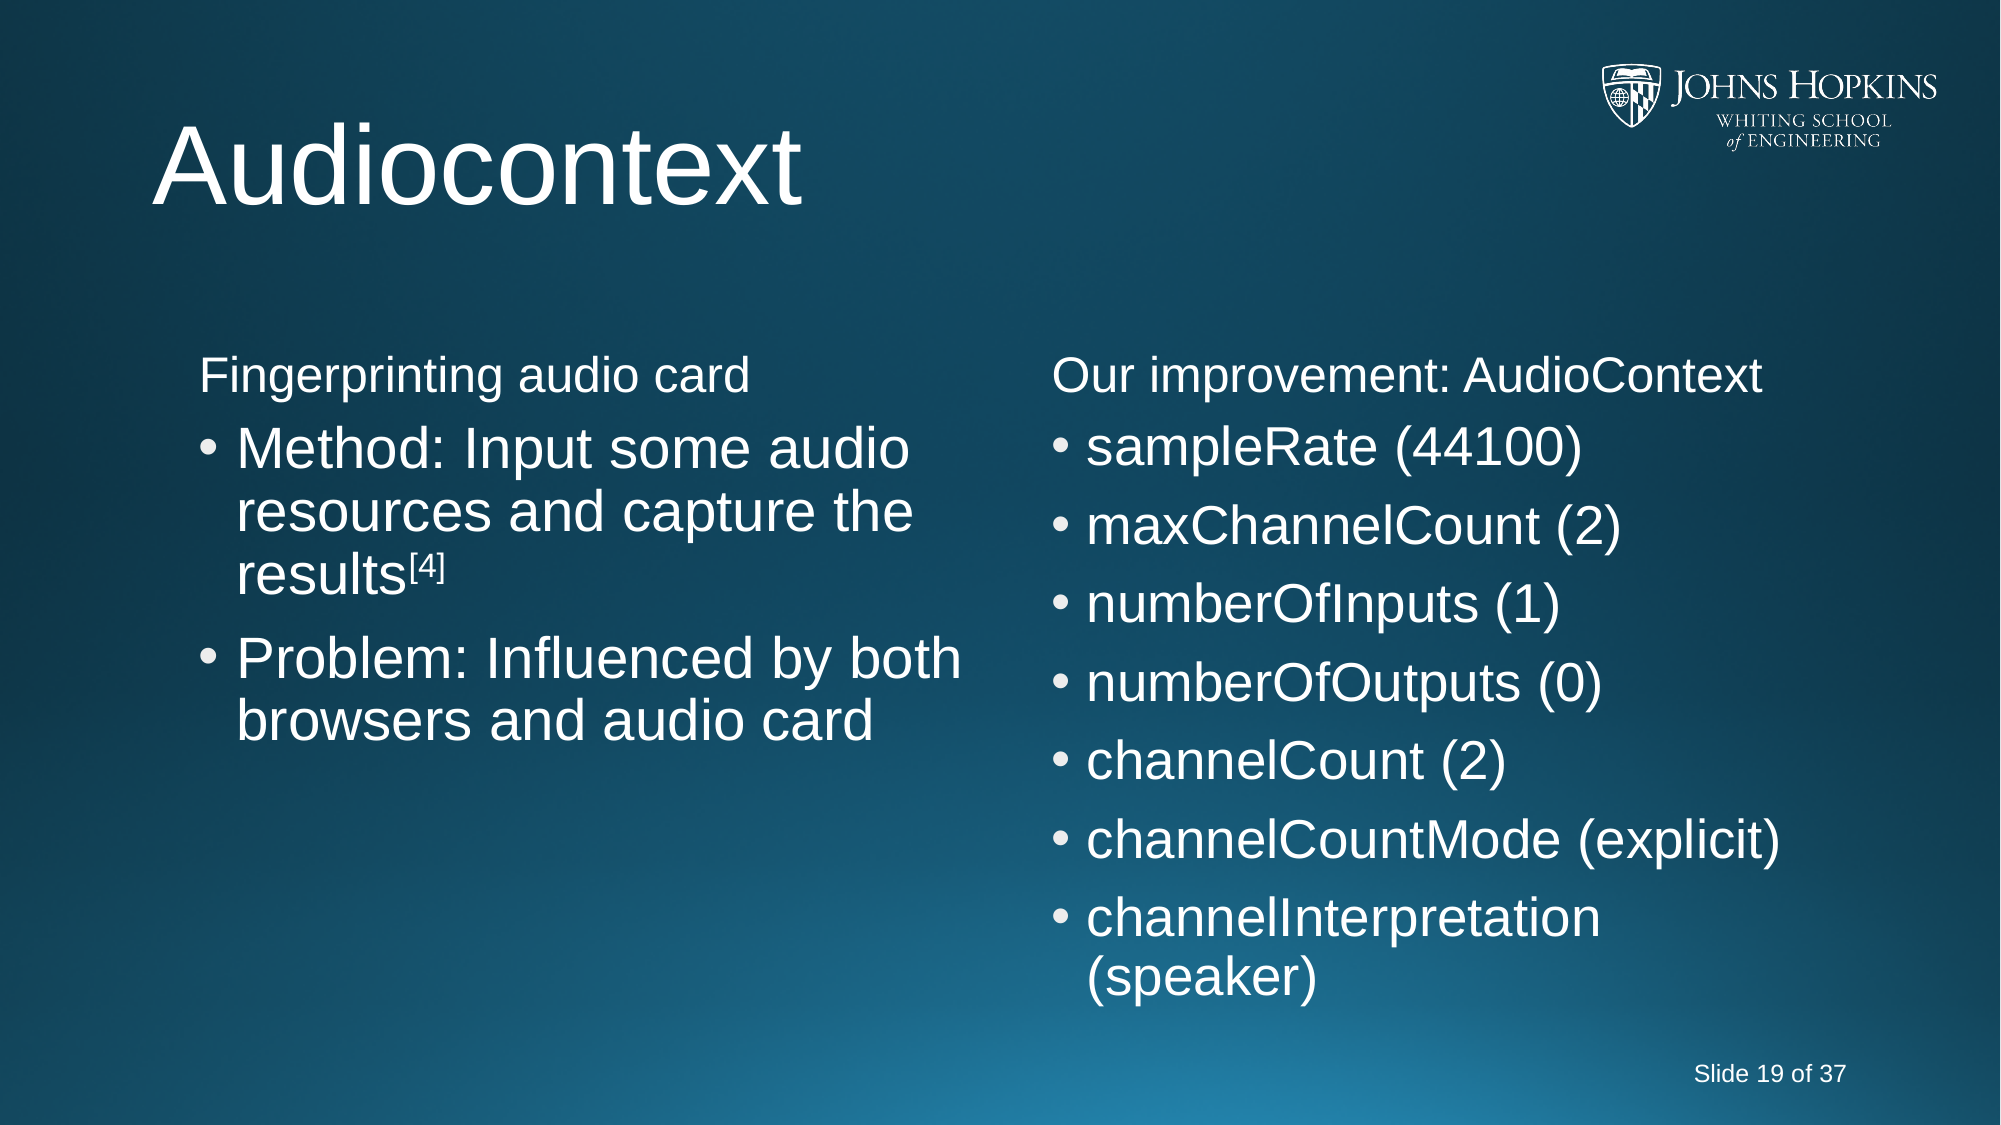

# Audiocontext
Fingerprinting audio card
Our improvement: AudioContext
Method: Input some audio resources and capture the results[4]
Problem: Influenced by both browsers and audio card
sampleRate (44100)
maxChannelCount (2)
numberOfInputs (1)
numberOfOutputs (0)
channelCount (2)
channelCountMode (explicit)
channelInterpretation (speaker)
Slide 19 of 37